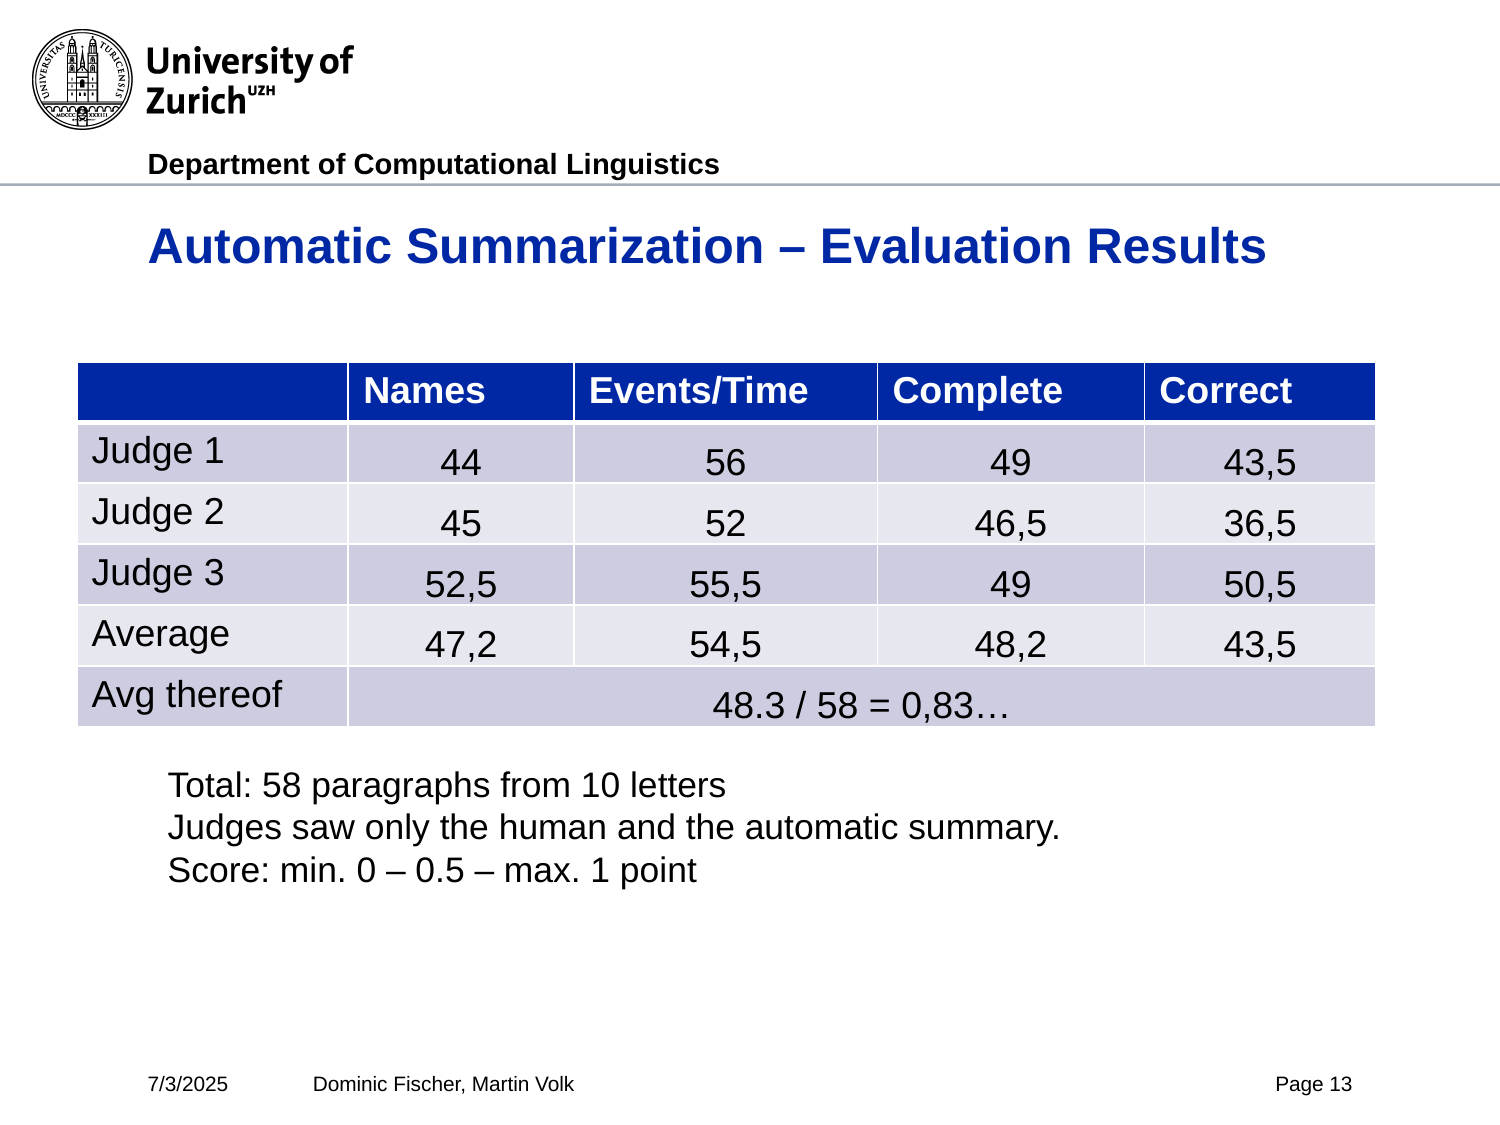

# Automatic Summarization – Evaluation Results
|  | Names | Events/Time | Complete | Correct |
| --- | --- | --- | --- | --- |
| Judge 1 | 44 | 56 | 49 | 43,5 |
| Judge 2 | 45 | 52 | 46,5 | 36,5 |
| Judge 3 | 52,5 | 55,5 | 49 | 50,5 |
| Average | 47,2 | 54,5 | 48,2 | 43,5 |
| Avg thereof | 48.3 / 58 = 0,83… |  |  |  |
Total: 58 paragraphs from 10 letters
Judges saw only the human and the automatic summary.
Score: min. 0 – 0.5 – max. 1 point
7/3/2025
Dominic Fischer, Martin Volk
Page 13